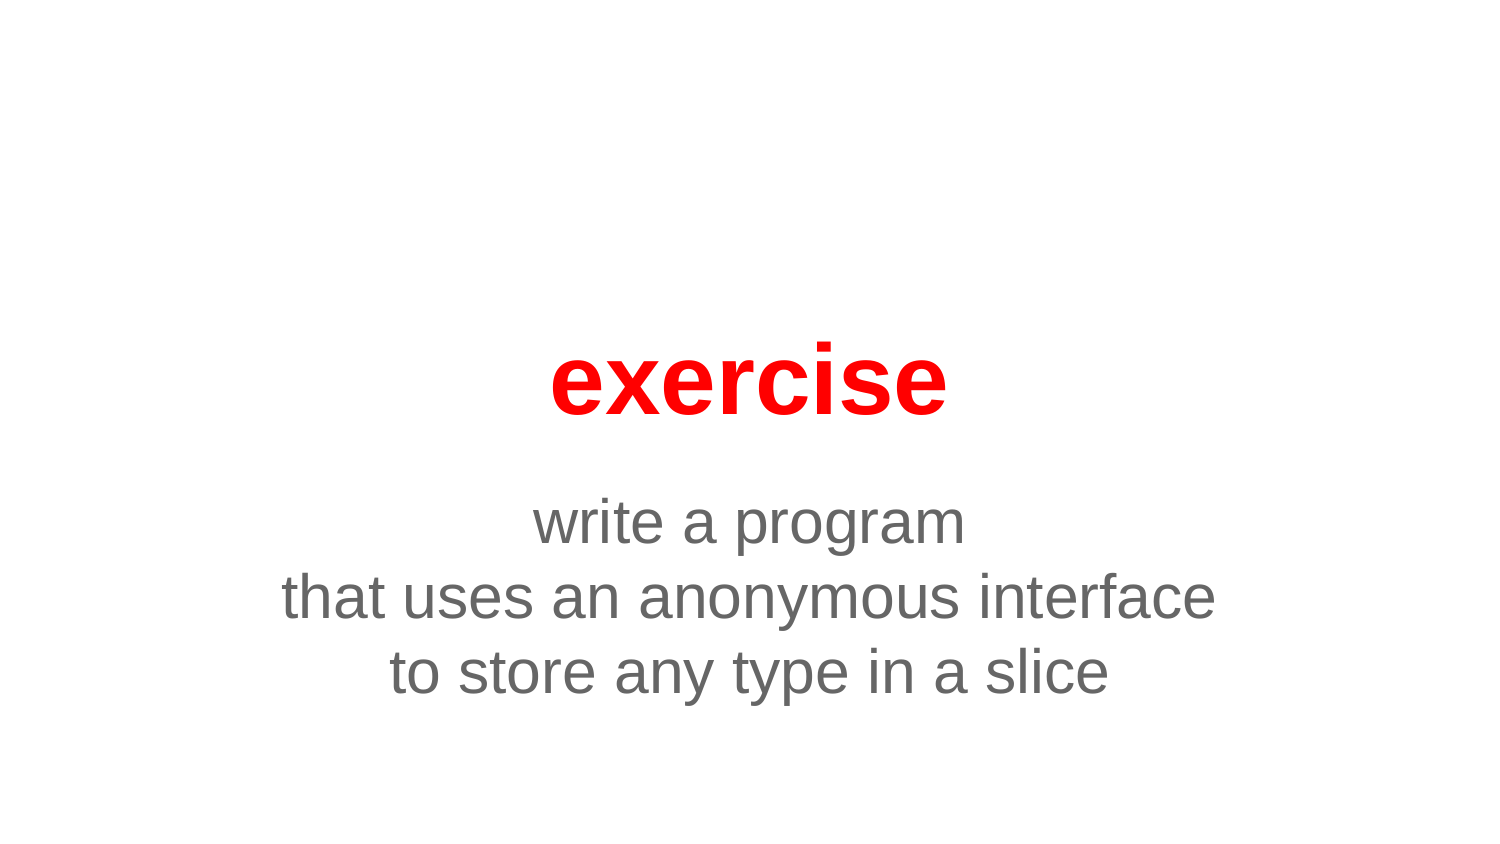

# exercise
write a program
that uses an anonymous interface
to store any type in a slice